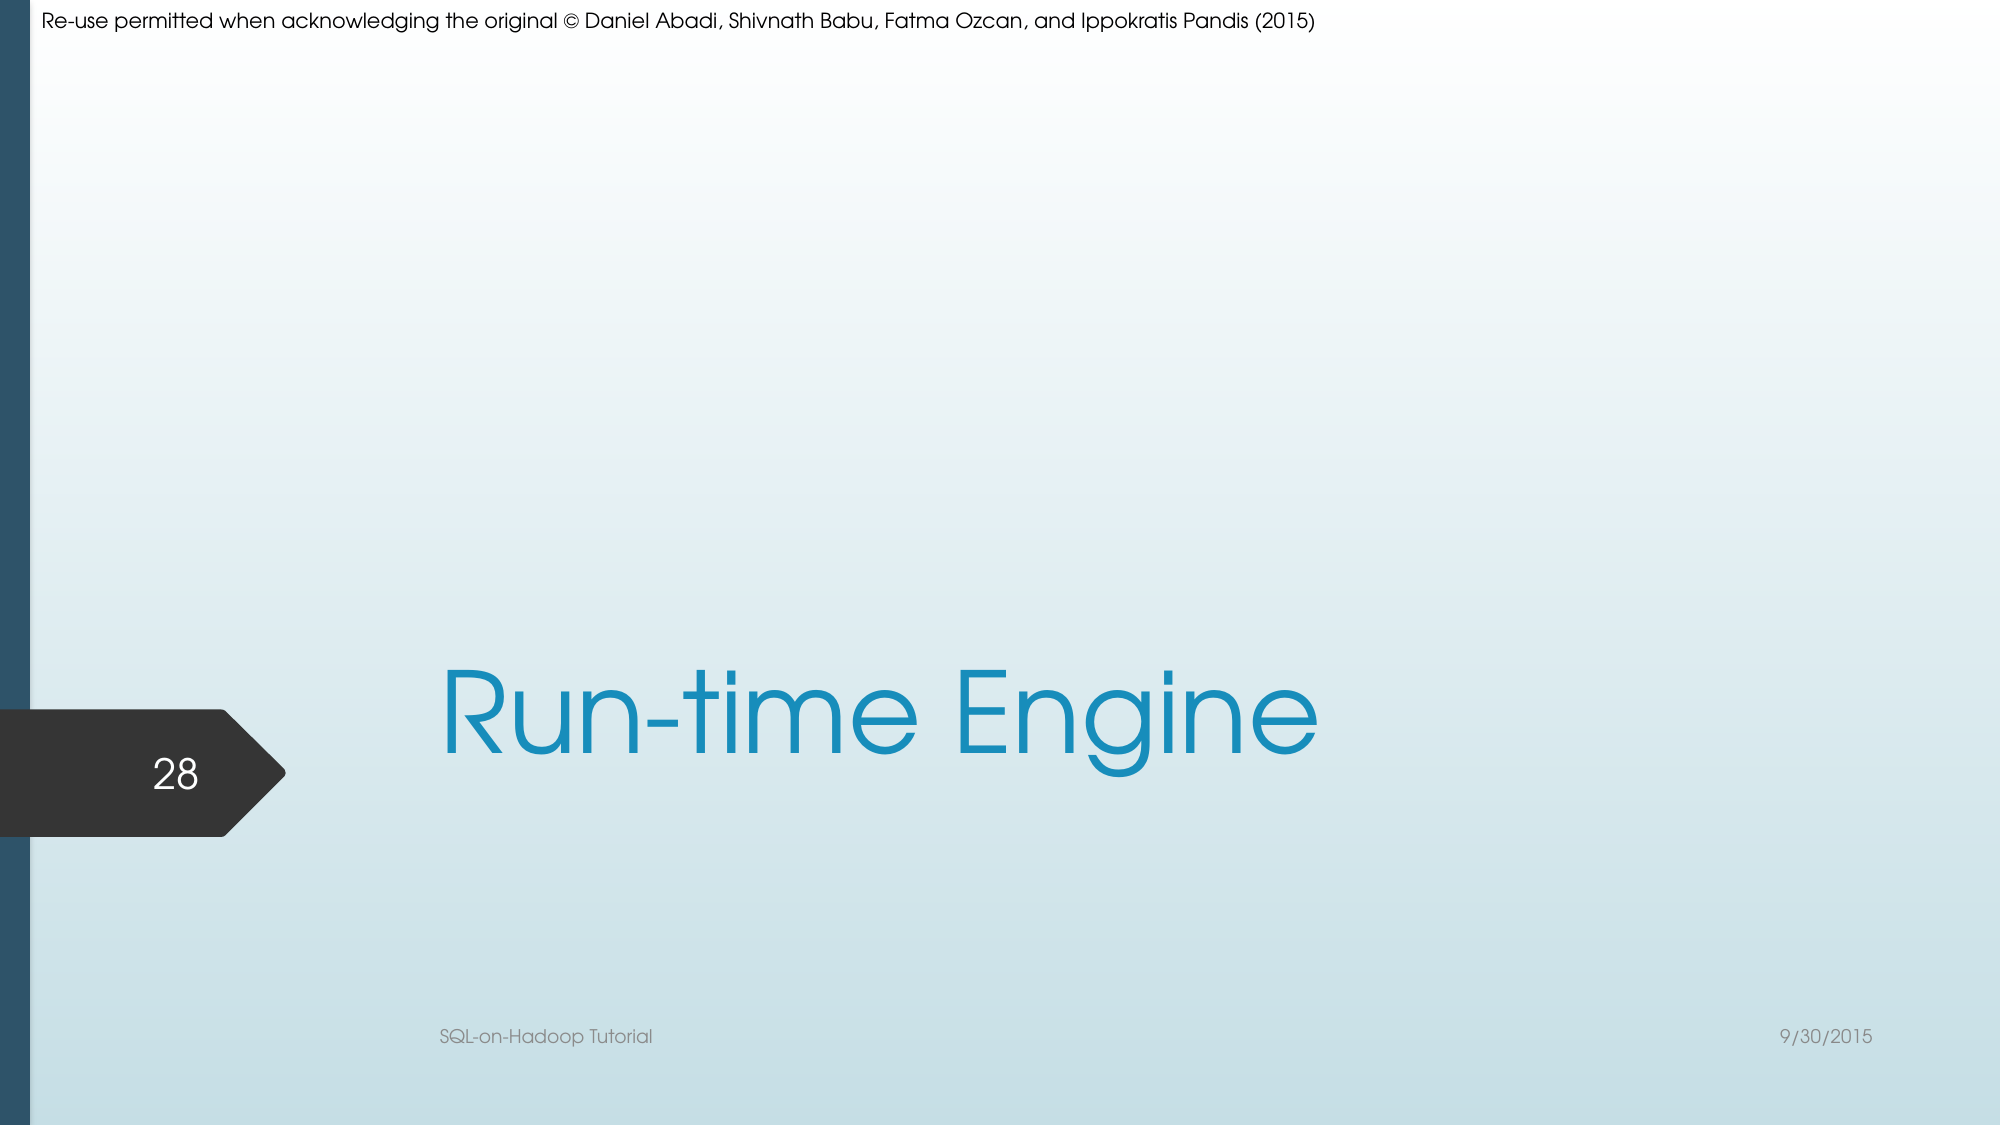

# Run-time Engine
28
9/30/2015
SQL-on-Hadoop Tutorial